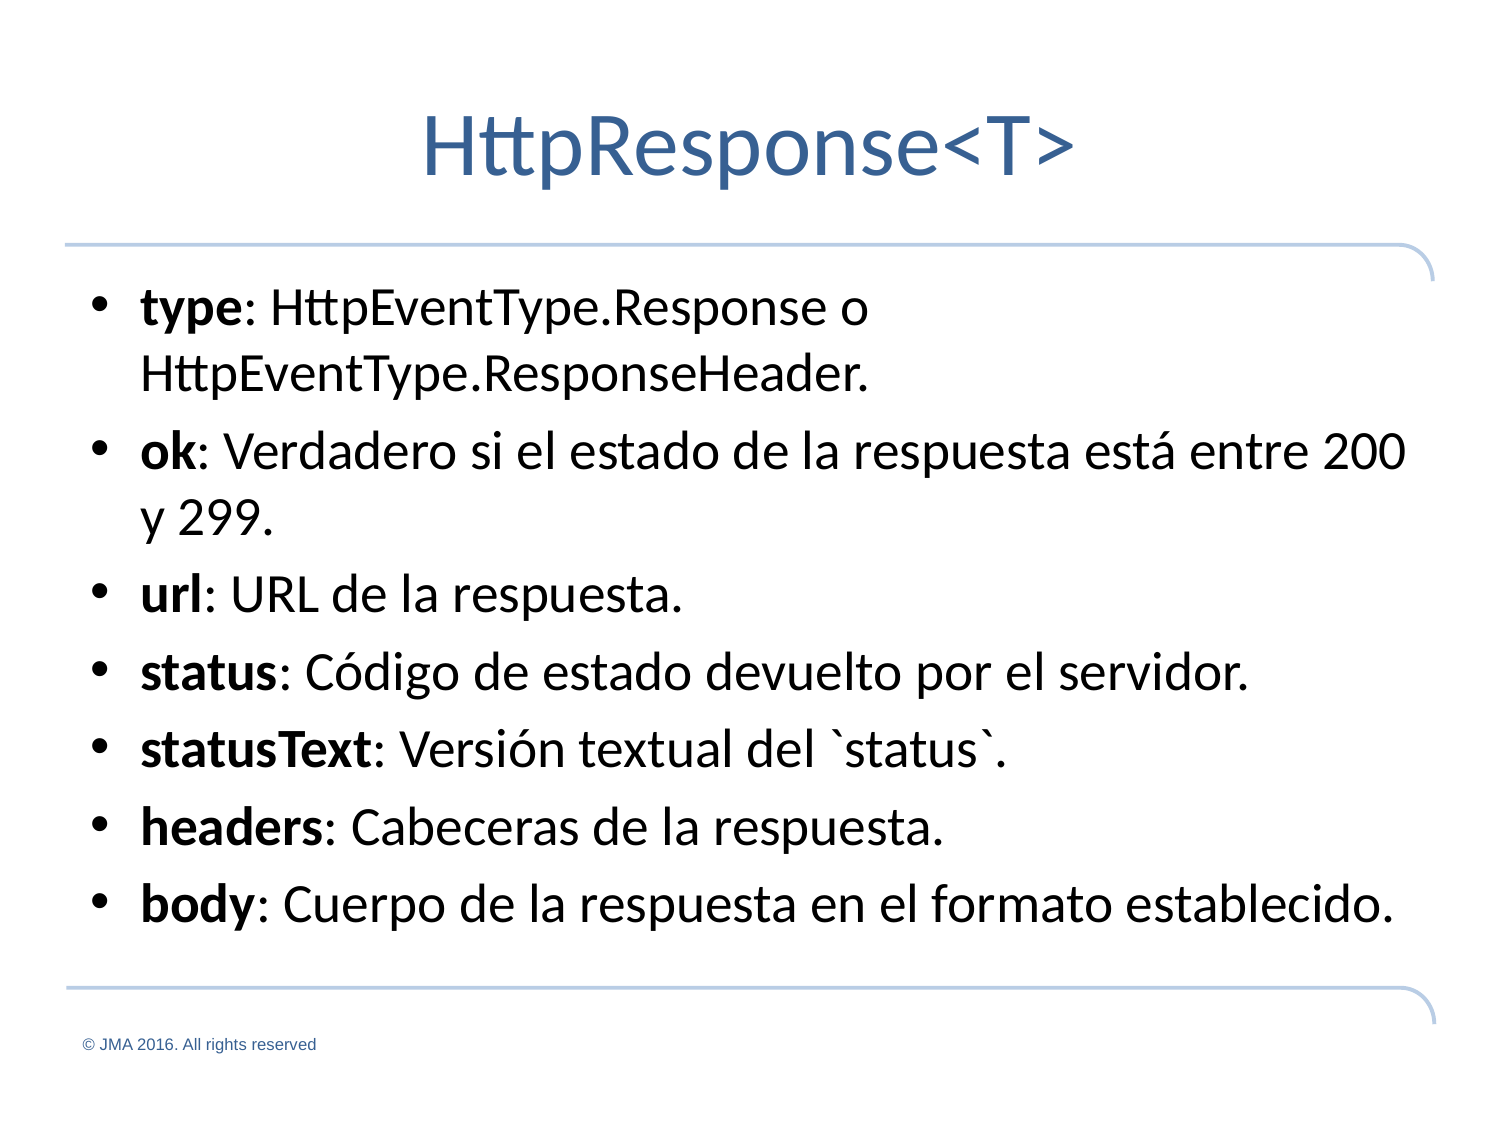

# HttpResponse<T>
type: HttpEventType.Response o HttpEventType.ResponseHeader.
ok: Verdadero si el estado de la respuesta está entre 200 y 299.
url: URL de la respuesta.
status: Código de estado devuelto por el servidor.
statusText: Versión textual del `status`.
headers: Cabeceras de la respuesta.
body: Cuerpo de la respuesta en el formato establecido.